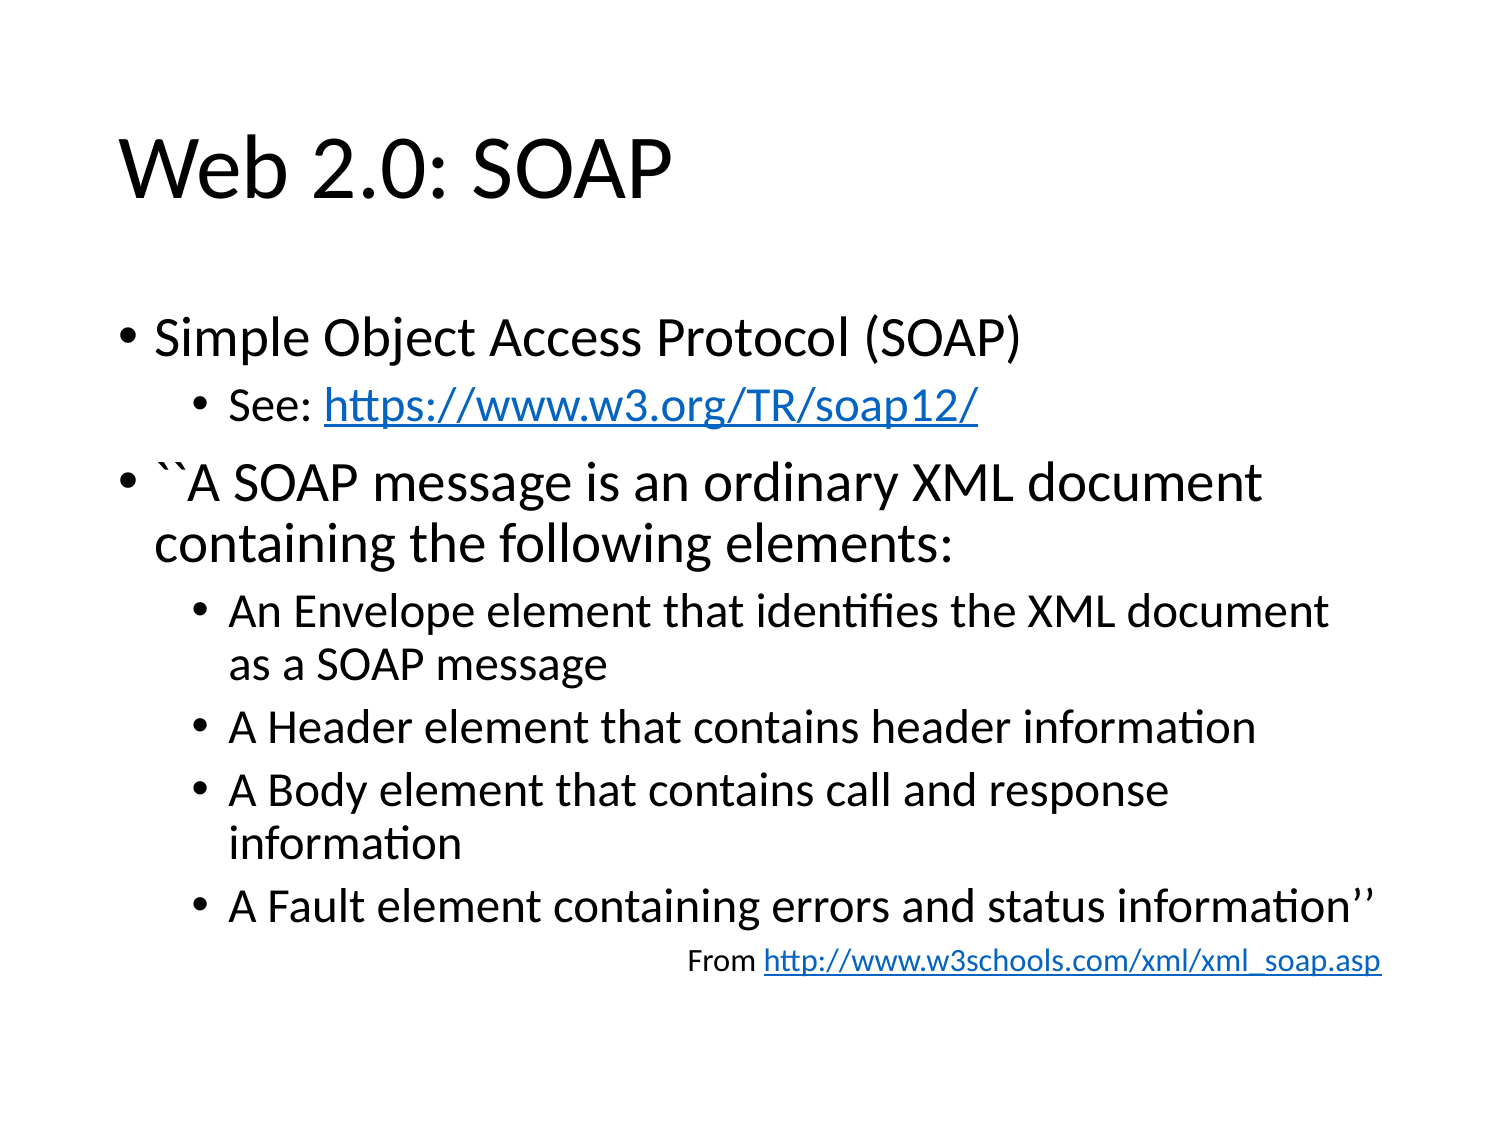

# Web 2.0: SOAP
Simple Object Access Protocol (SOAP)
See: https://www.w3.org/TR/soap12/
``A SOAP message is an ordinary XML document containing the following elements:
An Envelope element that identifies the XML document as a SOAP message
A Header element that contains header information
A Body element that contains call and response information
A Fault element containing errors and status information’’
From http://www.w3schools.com/xml/xml_soap.asp